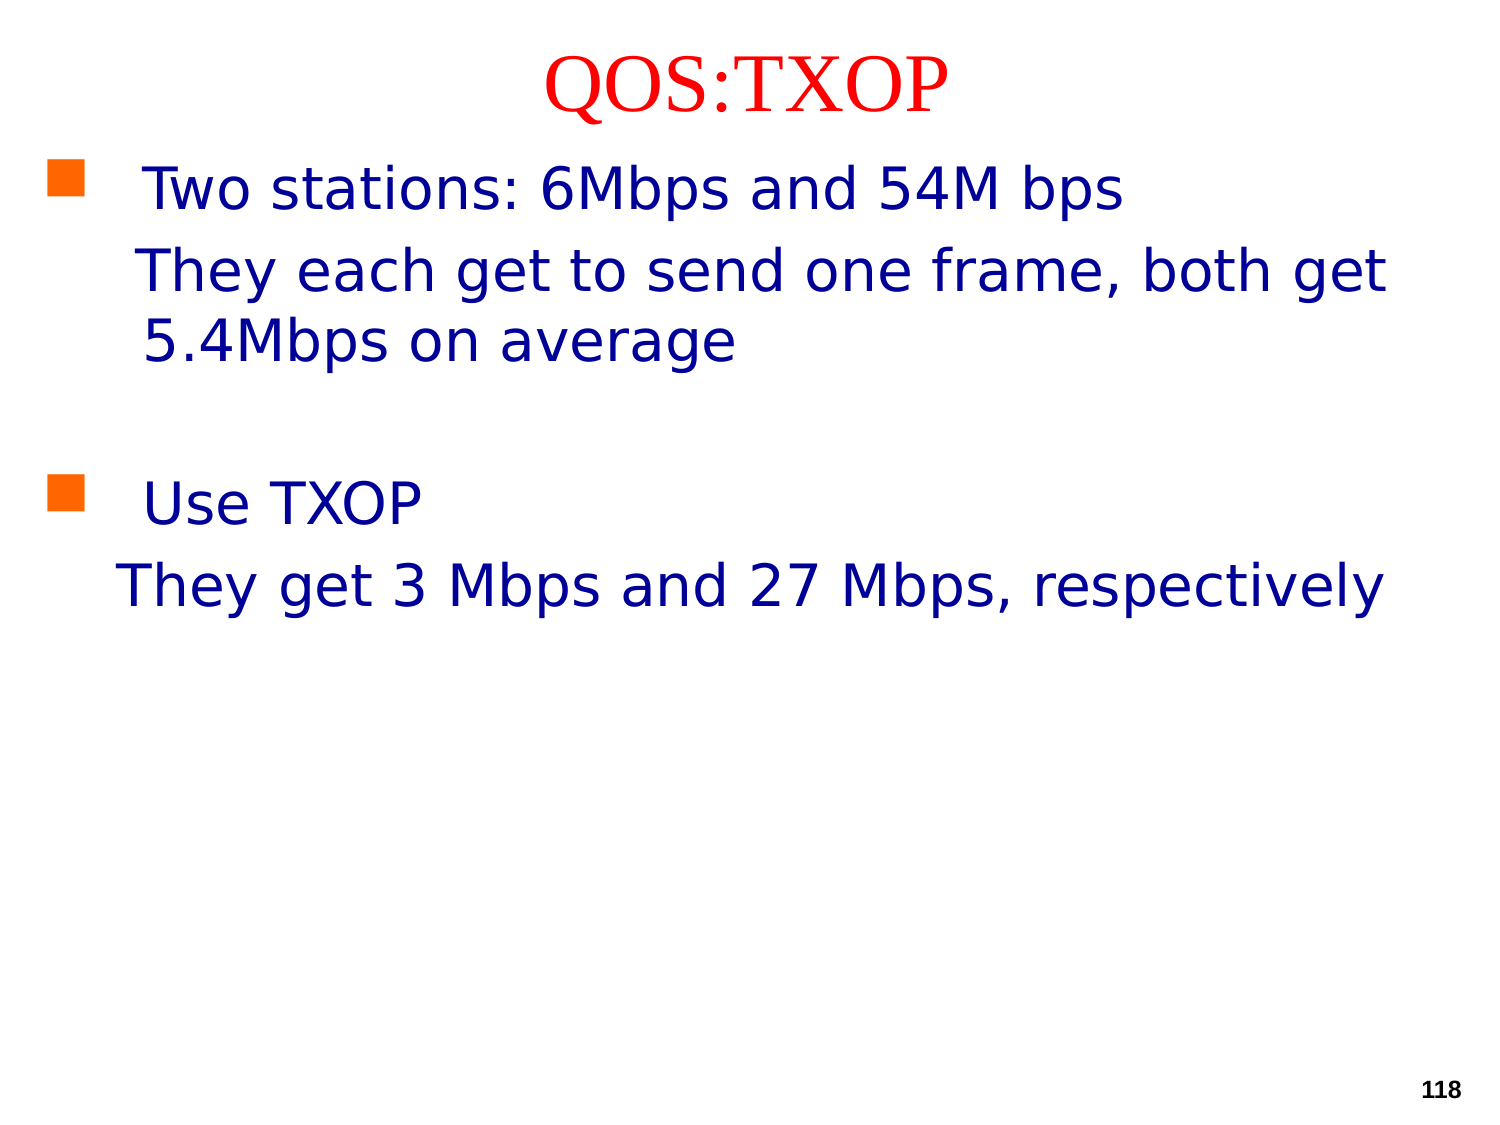

# QOS:TXOP
Two stations: 6Mbps and 54M bps
     They each get to send one frame, both get 5.4Mbps on average

Use TXOP
    They get 3 Mbps and 27 Mbps, respectively